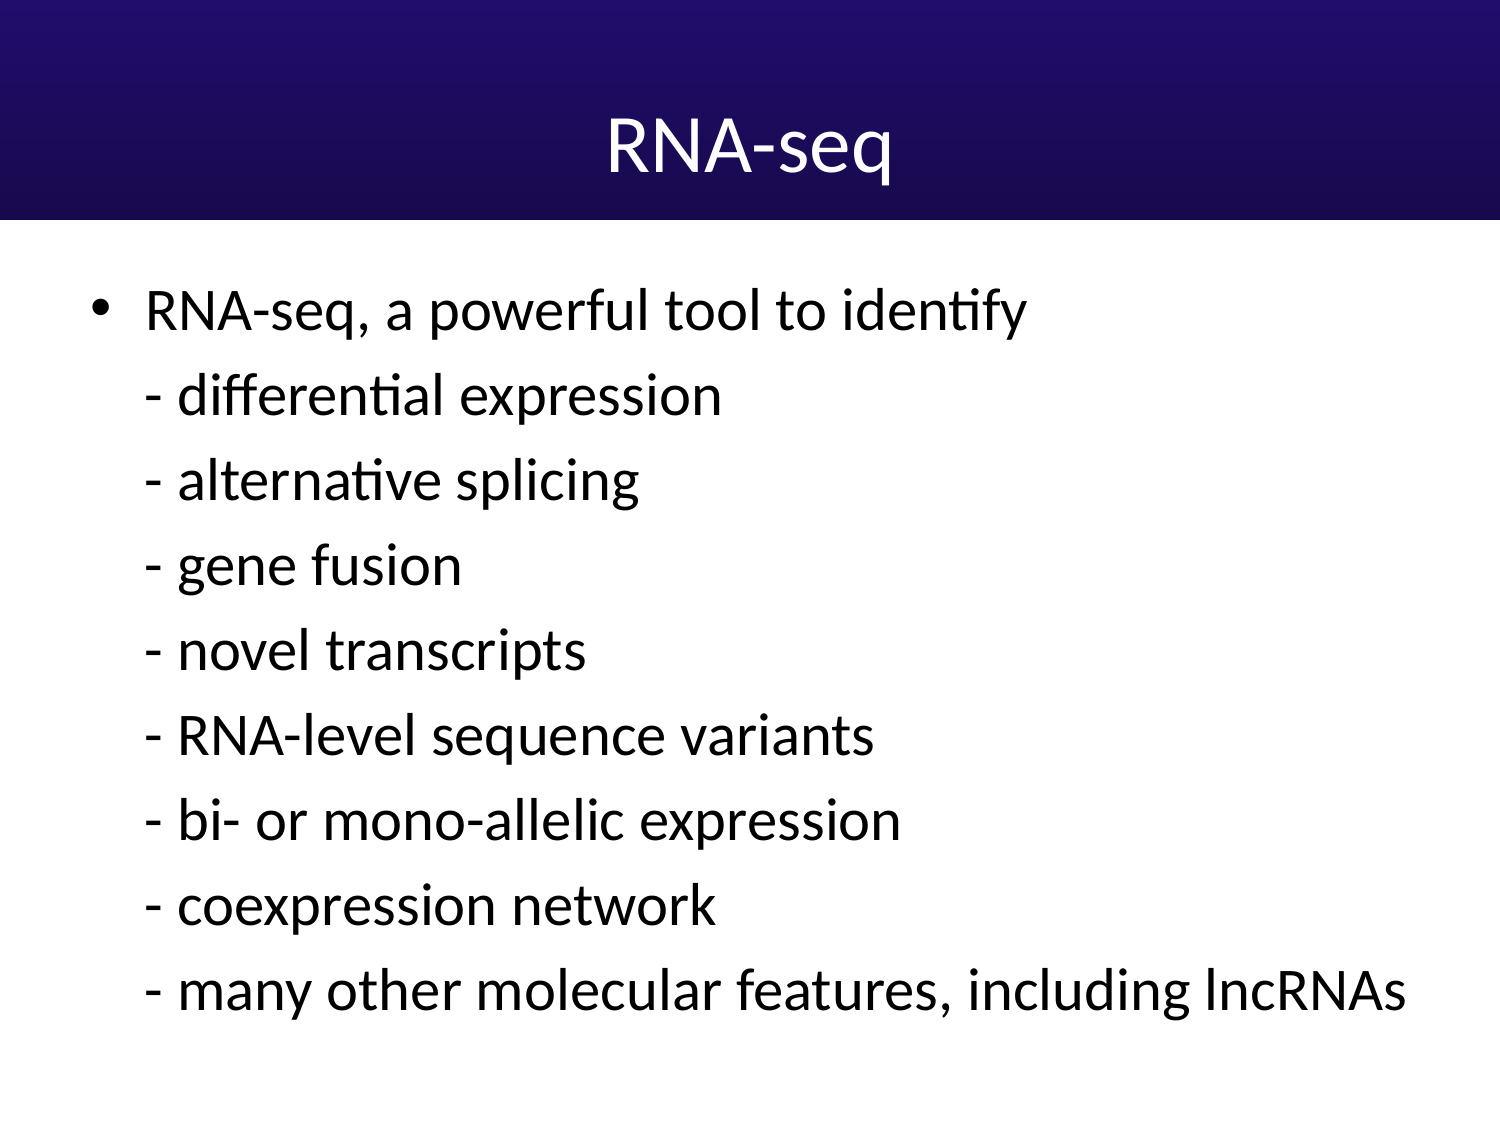

# RNA-seq
RNA-seq, a powerful tool to identify
    - differential expression
    - alternative splicing
    - gene fusion
    - novel transcripts
    - RNA-level sequence variants
    - bi- or mono-allelic expression
    - coexpression network
    - many other molecular features, including lncRNAs